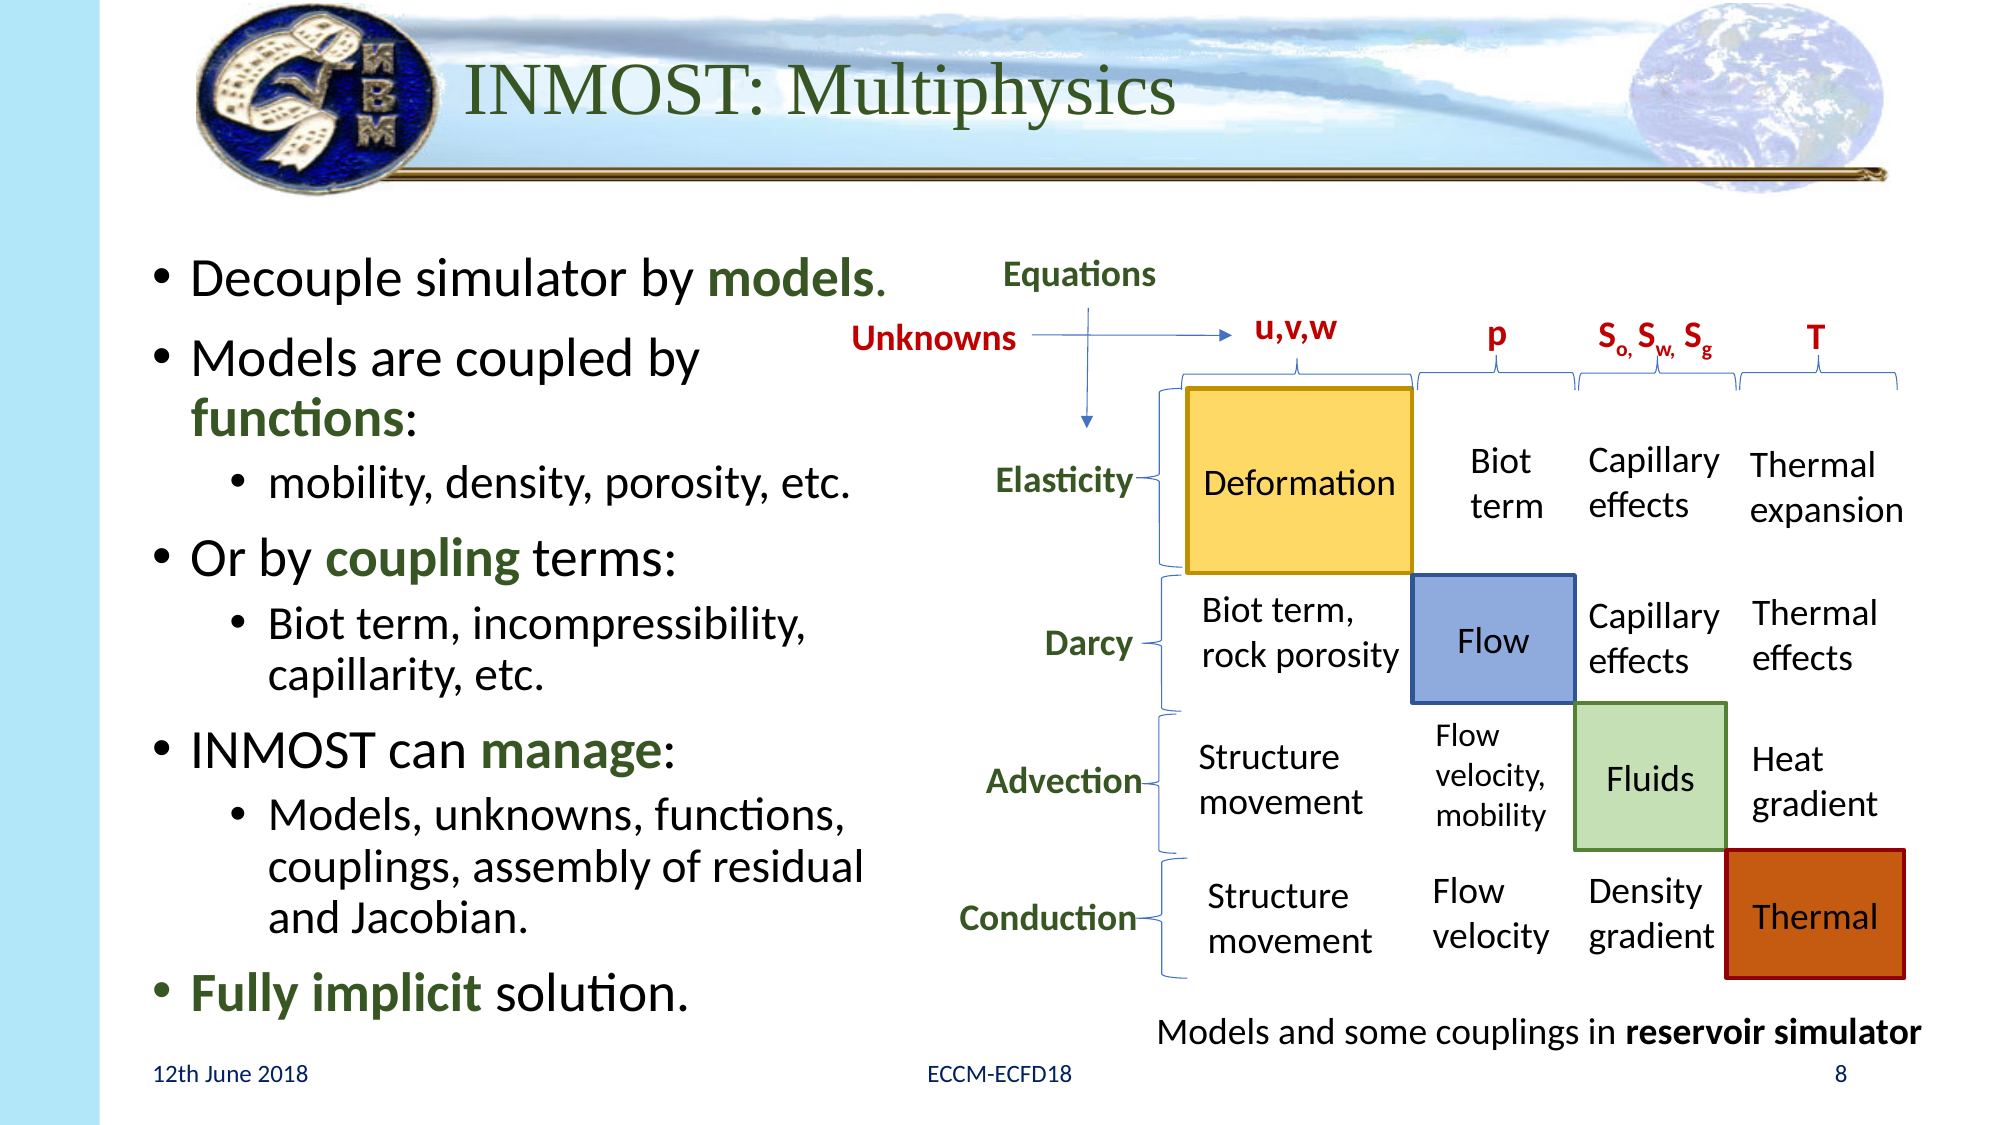

# INMOST: Multiphysics
Equations
Decouple simulator by models.
Models are coupled by functions:
mobility, density, porosity, etc.
Or by coupling terms:
Biot term, incompressibility, capillarity, etc.
INMOST can manage:
Models, unknowns, functions, couplings, assembly of residual and Jacobian.
Fully implicit solution.

u,v,w
p
So, Sw, Sg
T
Unknowns

Deformation
Capillary
effects
Biot
term
Thermal
expansion
Elasticity

Flow
Biot term,
rock porosity
Thermal
effects
Capillary
effects

Darcy
Fluids
Flow
velocity,
mobility

Structure
movement
Heat
gradient
Advection
Thermal

Flow
velocity
Density
gradient
Structure
movement
Conduction
Models and some couplings in reservoir simulator
12th June 2018
ECCM-ECFD18
8